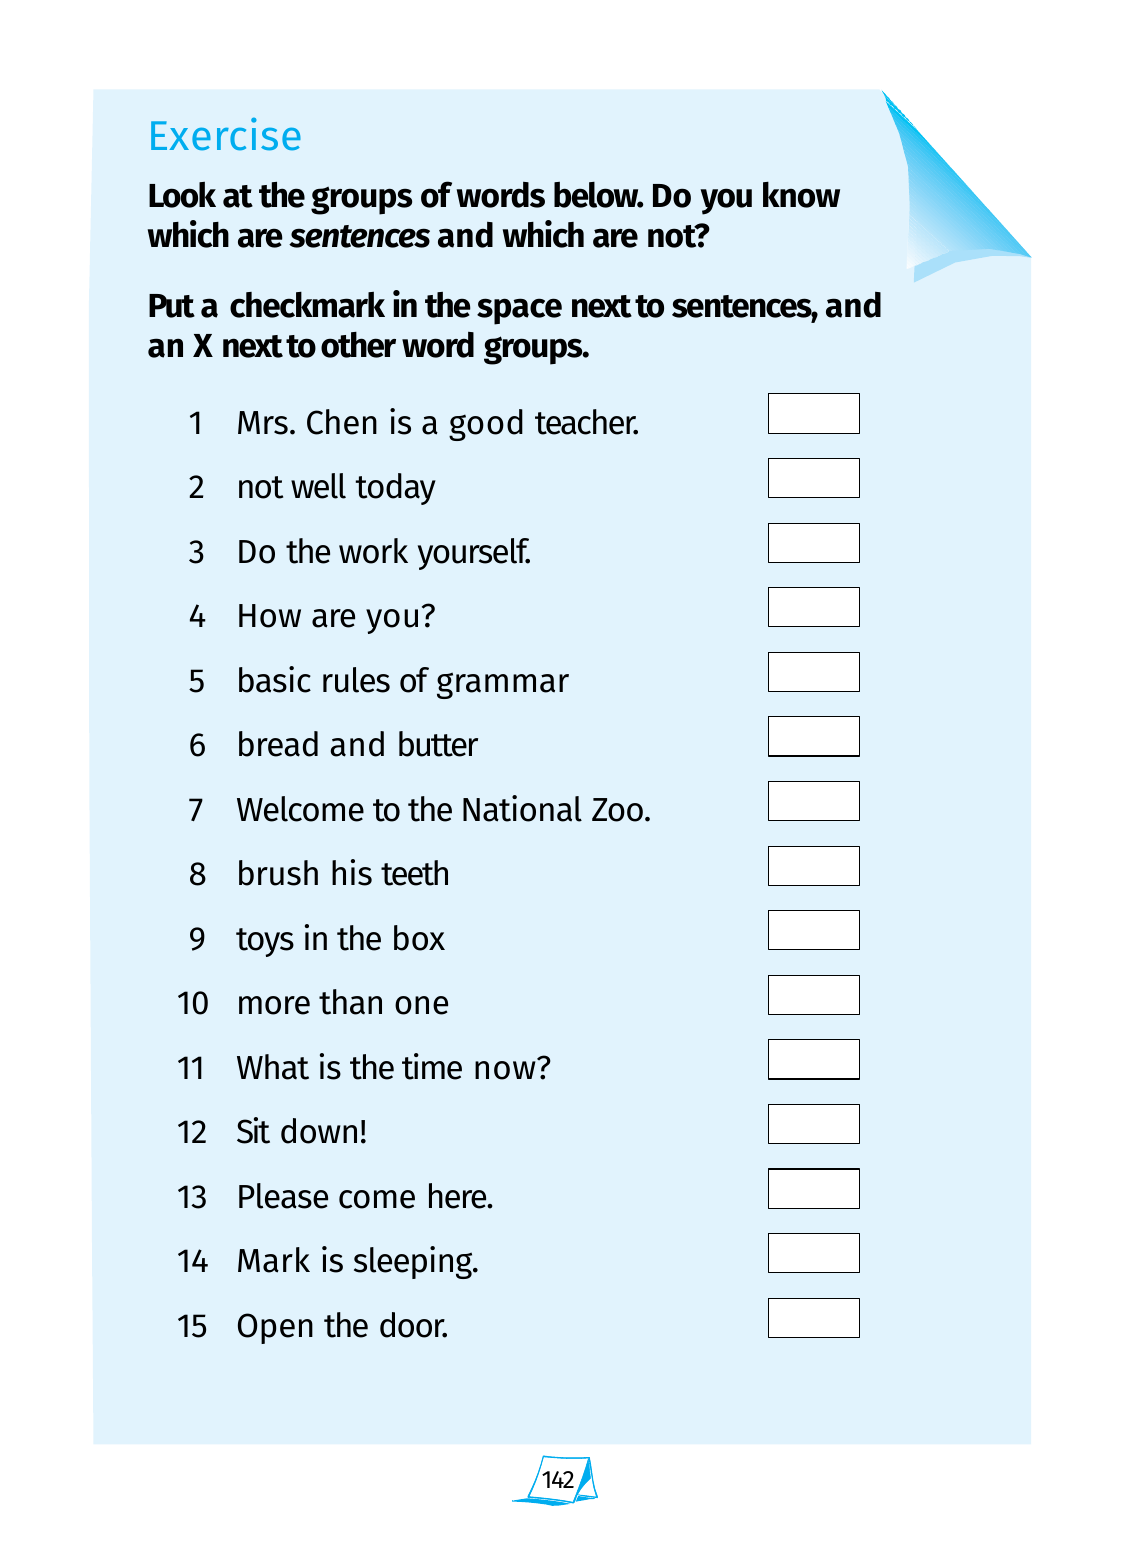

Exercise
Look at the groups of words below. Do you know  which are sentences and which are not?
Put a checkmark in the space next to sentences, and  an X next to other word groups.

Mrs. Chen is a good teacher.
not well today
Do the work yourself.
How are you?
basic rules of grammar
bread and butter
Welcome to the National Zoo.
brush his teeth
toys in the box
more than one
What is the time now?
Sit down!
Please come here.
Mark is sleeping.
Open the door.

142